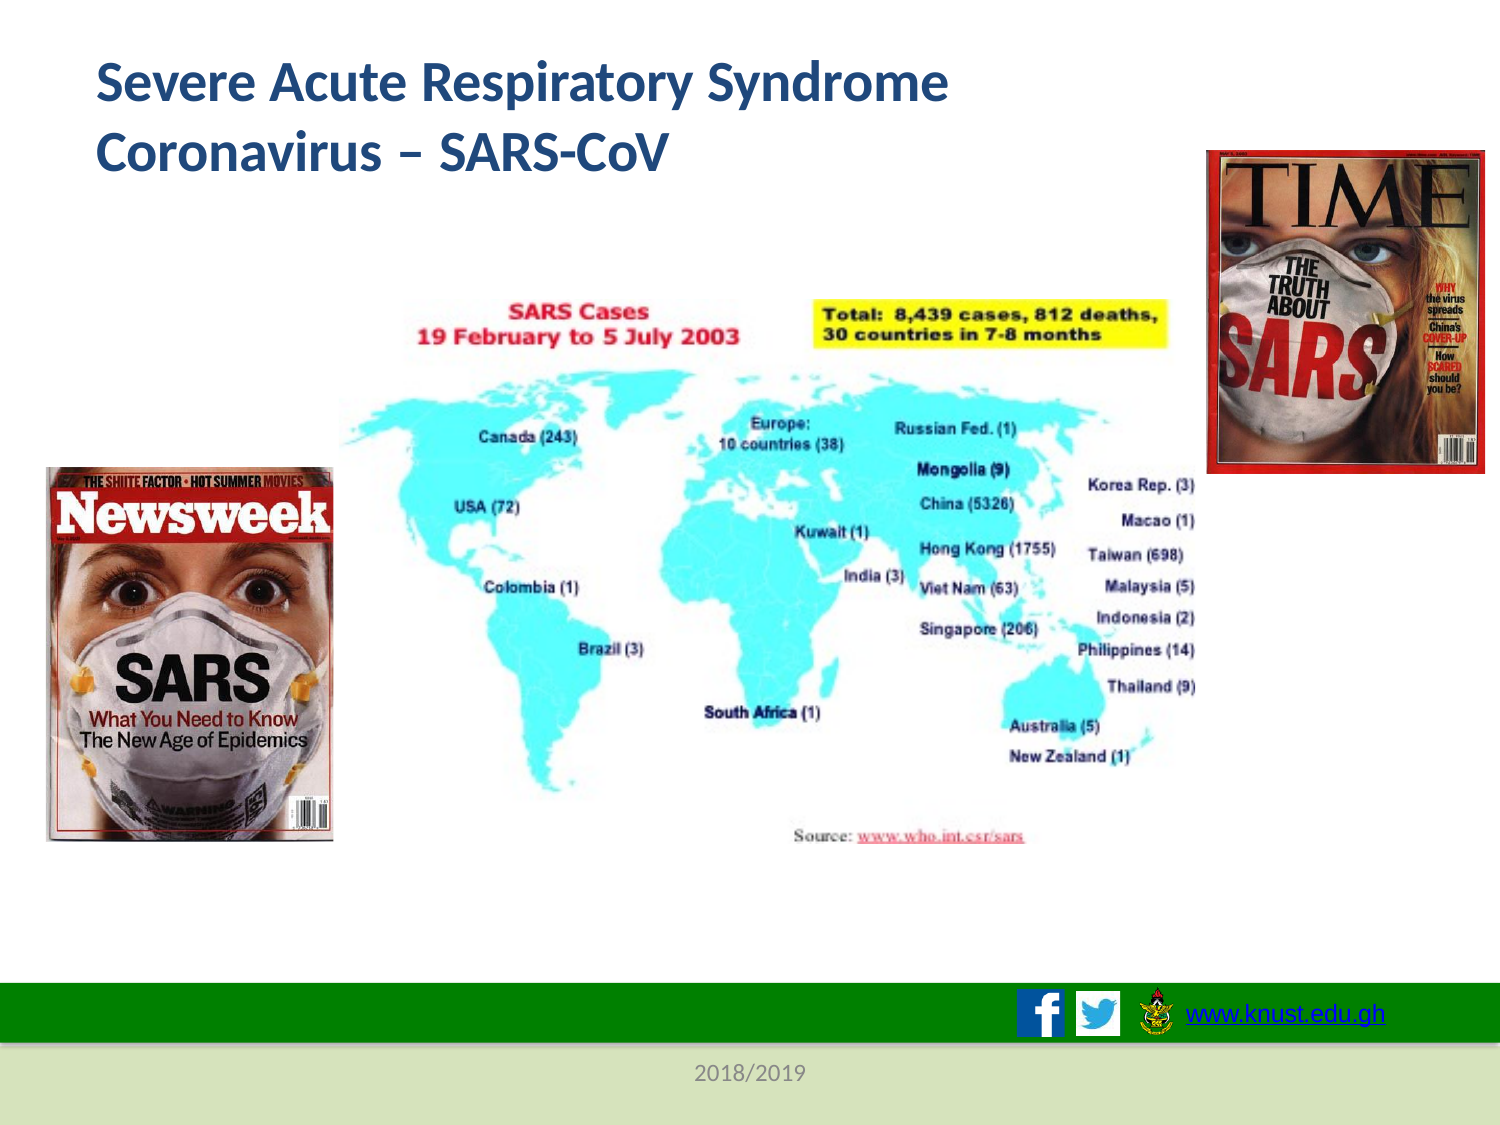

# Severe Acute Respiratory Syndrome  Coronavirus – SARS-CoV

www.knust.edu.gh
2018/2019